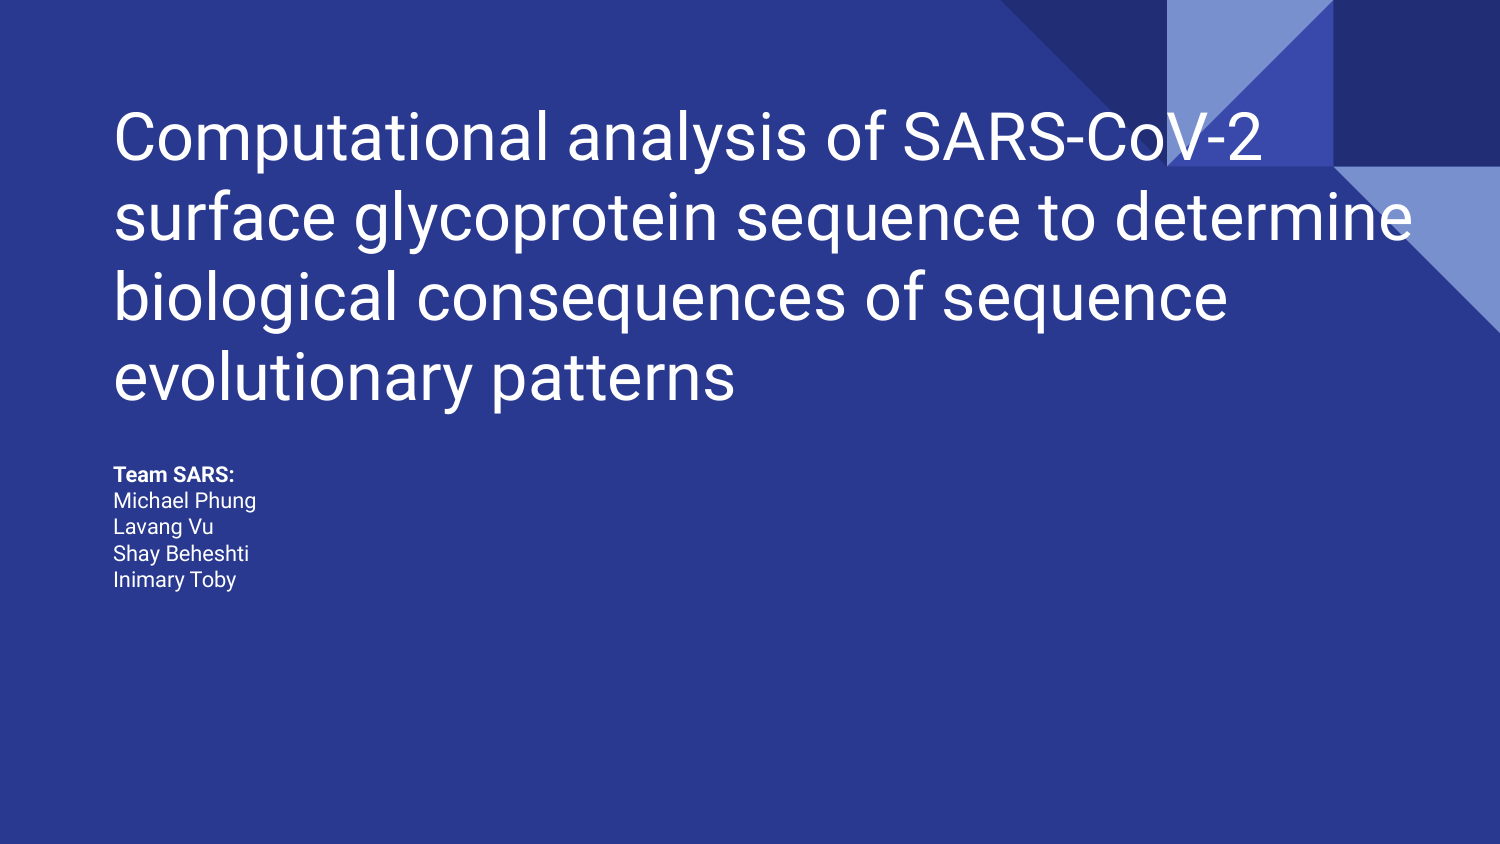

# Computational analysis of SARS-CoV-2 surface glycoprotein sequence to determine biological consequences of sequence evolutionary patterns
Team SARS:
Michael Phung
Lavang Vu
Shay Beheshti
Inimary Toby